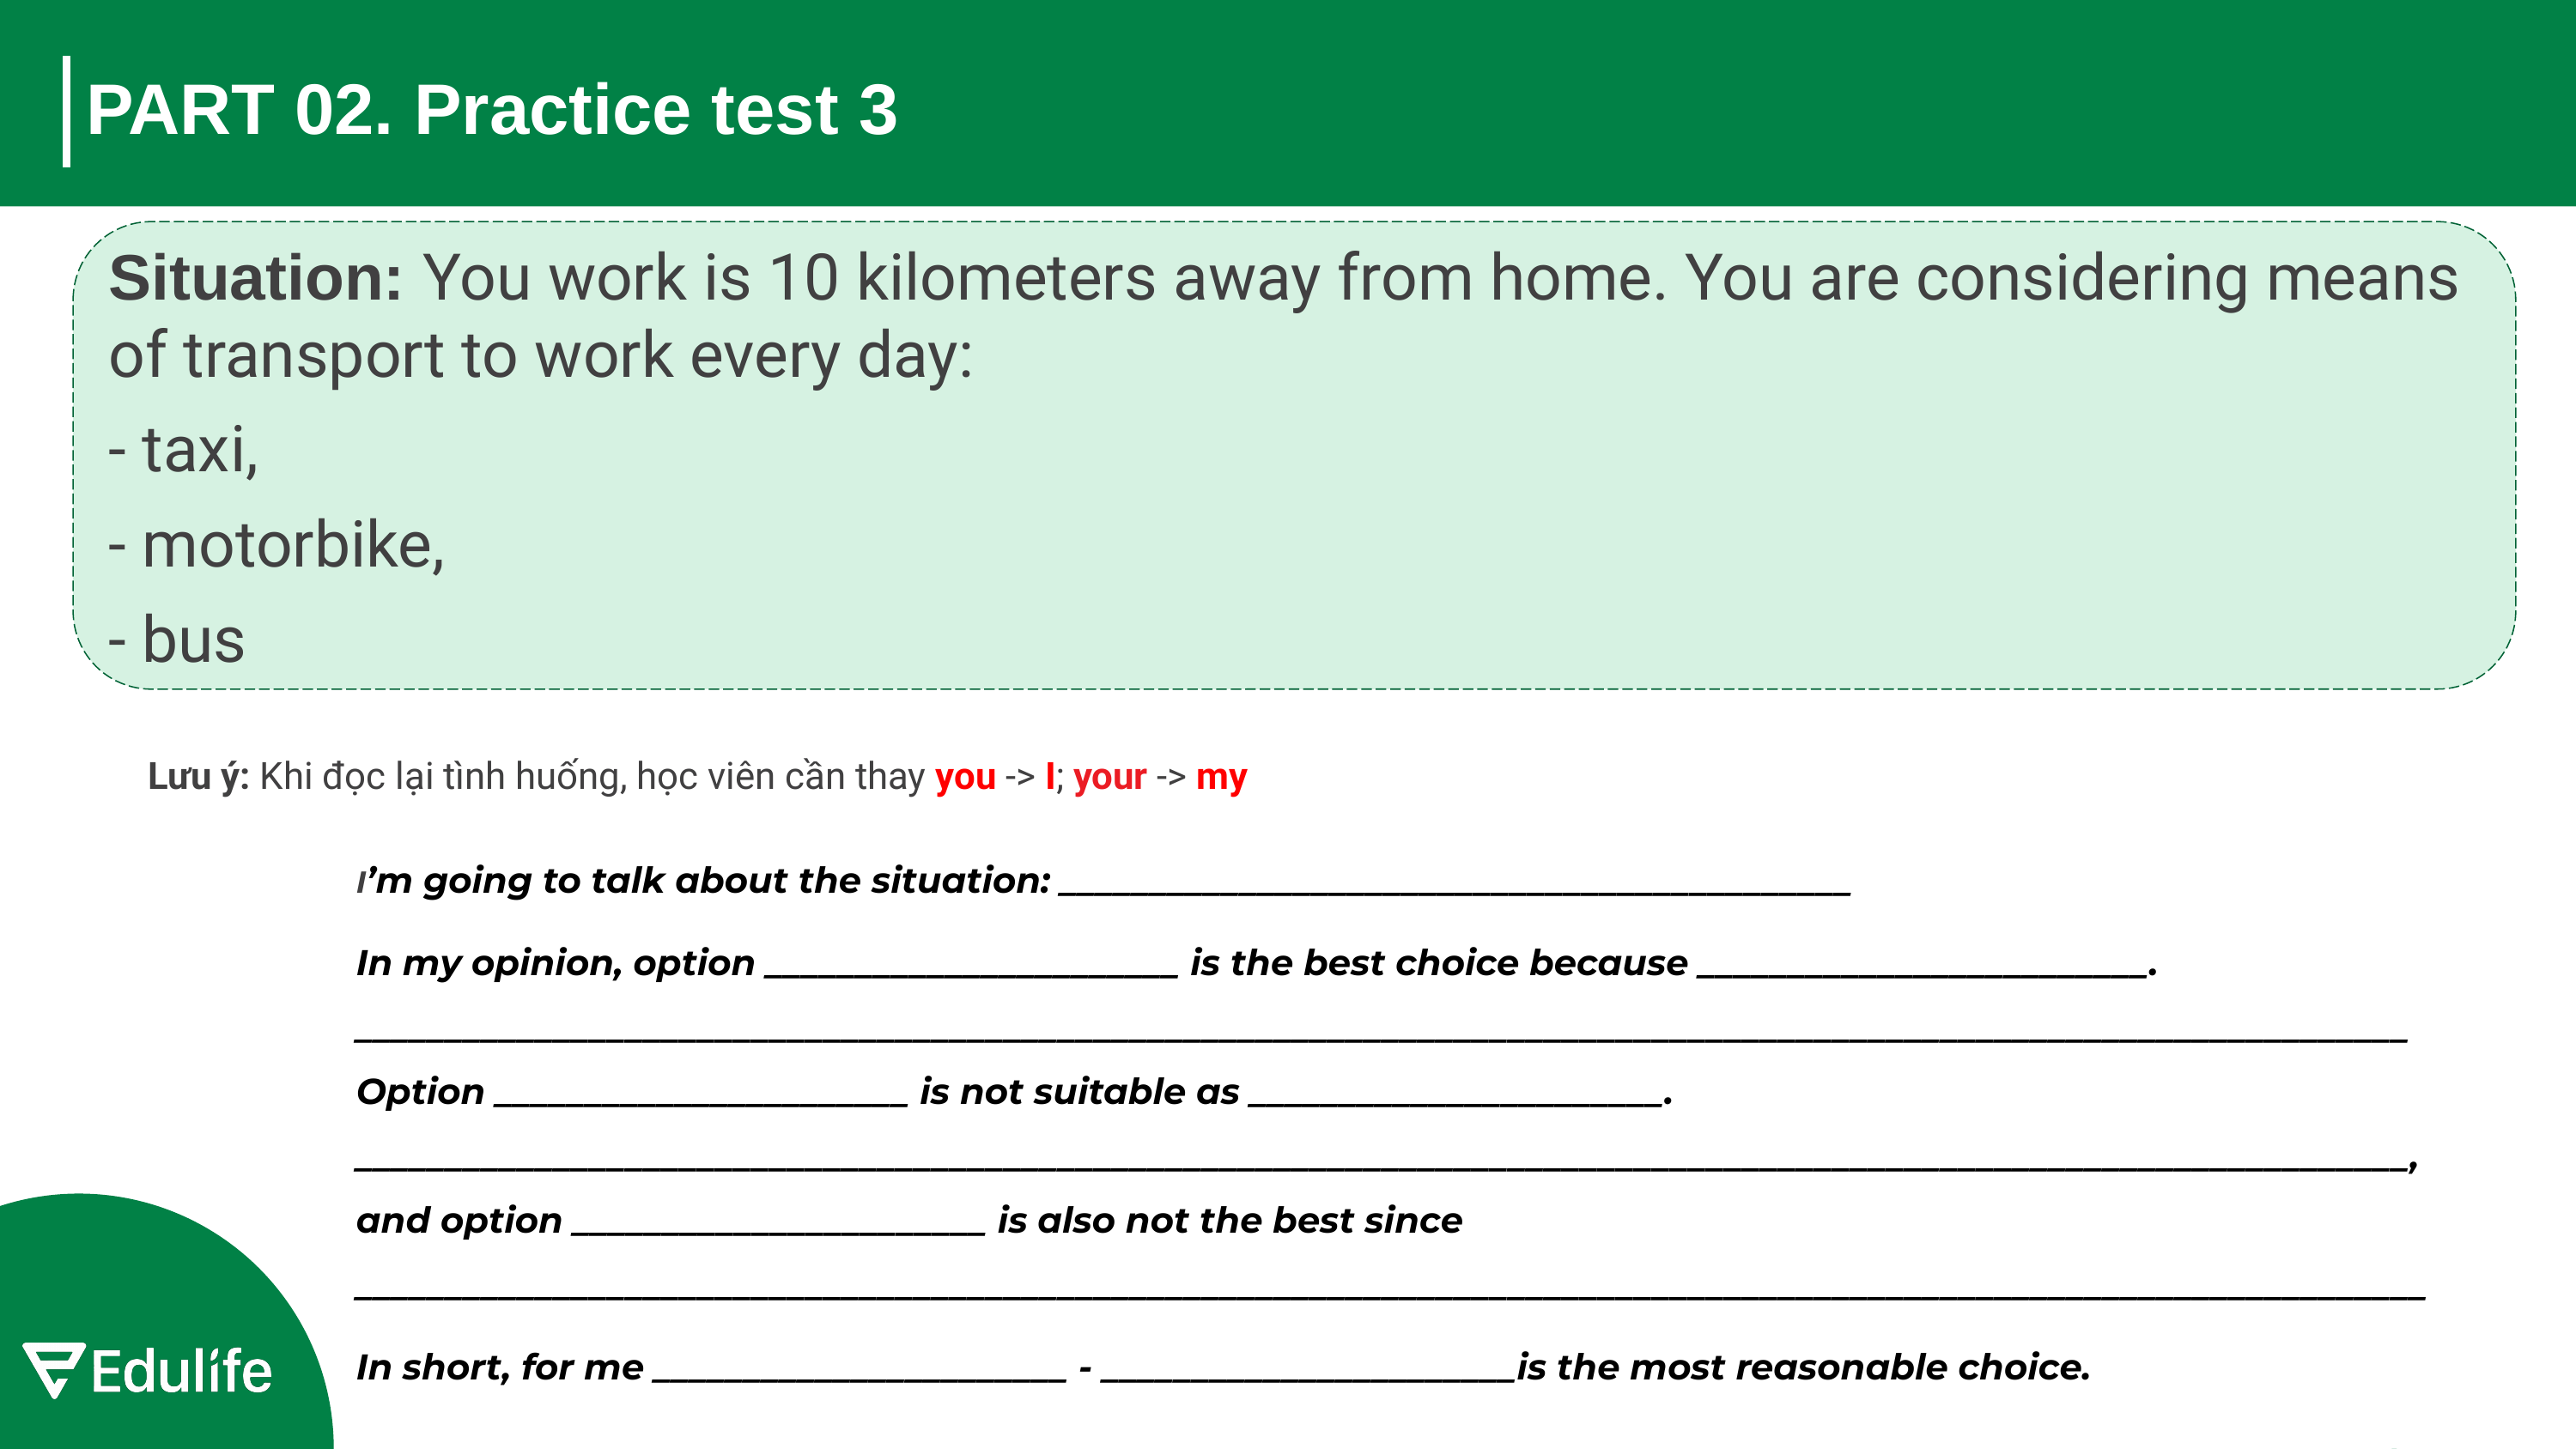

# PART 02. Practice test 3

Situation: You work is 10 kilometers away from home. You are considering means of transport to work every day:
- taxi,
- motorbike,
- bus
Lưu ý: Khi đọc lại tình huống, học viên cần thay you -> I; your -> my
I’m going to talk about the situation: ____________________________________________
In my opinion, option _______________________ is the best choice because _________________________. __________________________________________________________________________________________________________________
Option _______________________ is not suitable as _______________________. __________________________________________________________________________________________________________________, and option _______________________ is also not the best since ___________________________________________________________________________________________________________________
In short, for me _______________________ - _______________________is the most reasonable choice.